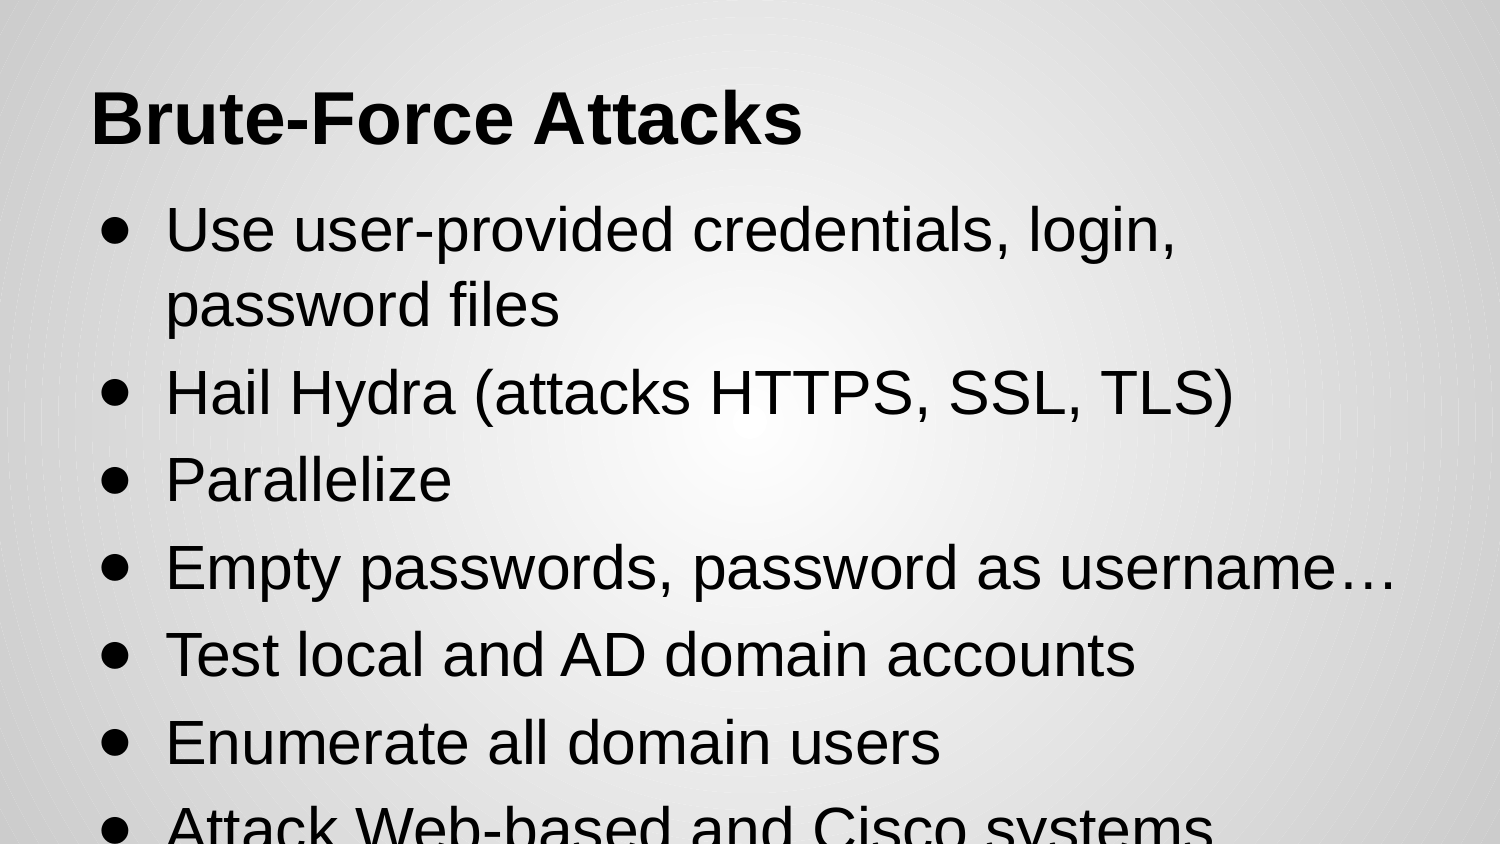

# Brute-Force Attacks
Use user-provided credentials, login, password files
Hail Hydra (attacks HTTPS, SSL, TLS)
Parallelize
Empty passwords, password as username…
Test local and AD domain accounts
Enumerate all domain users
Attack Web-based and Cisco systems